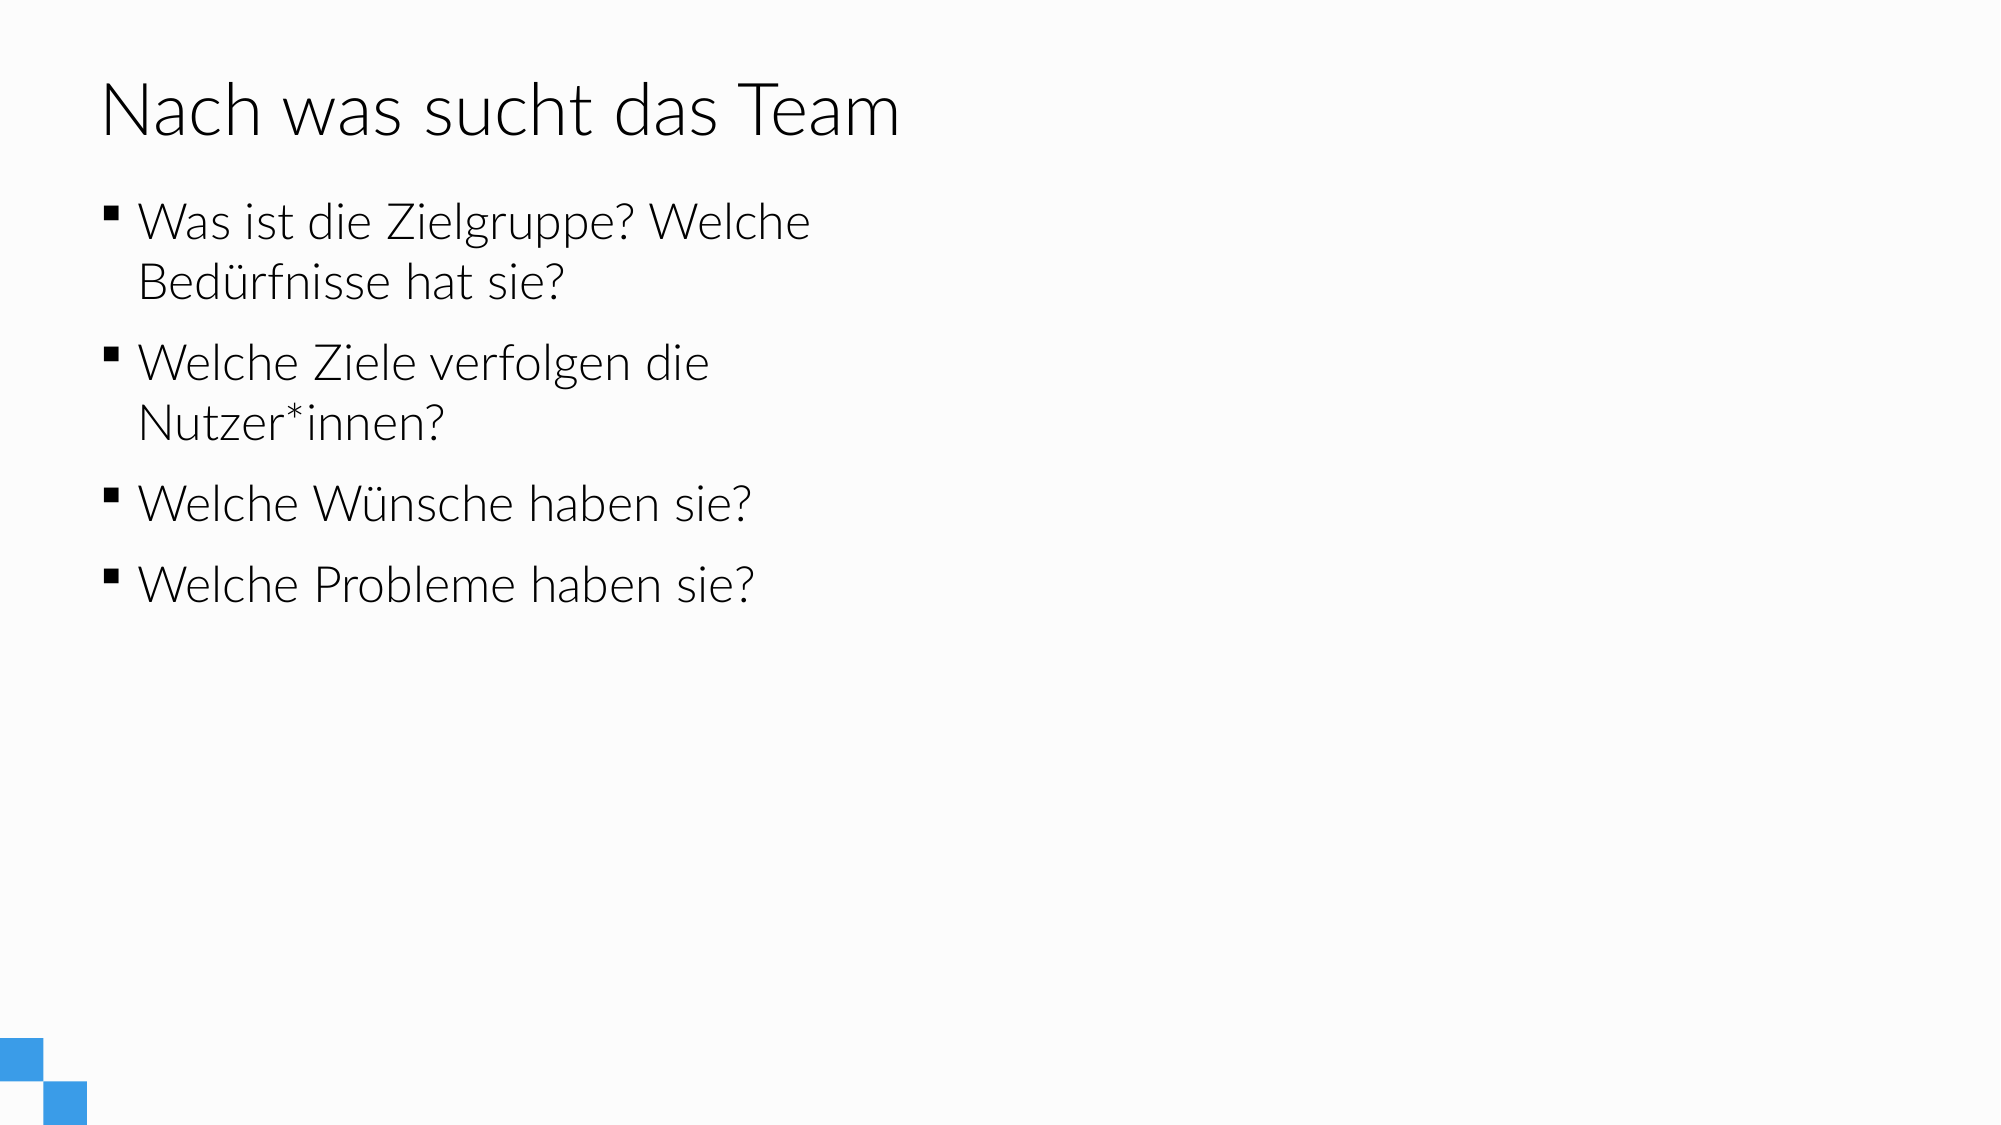

# Nach was sucht das Team
Was ist die Zielgruppe? Welche Bedürfnisse hat sie?
Welche Ziele verfolgen die Nutzer*innen?
Welche Wünsche haben sie?
Welche Probleme haben sie?